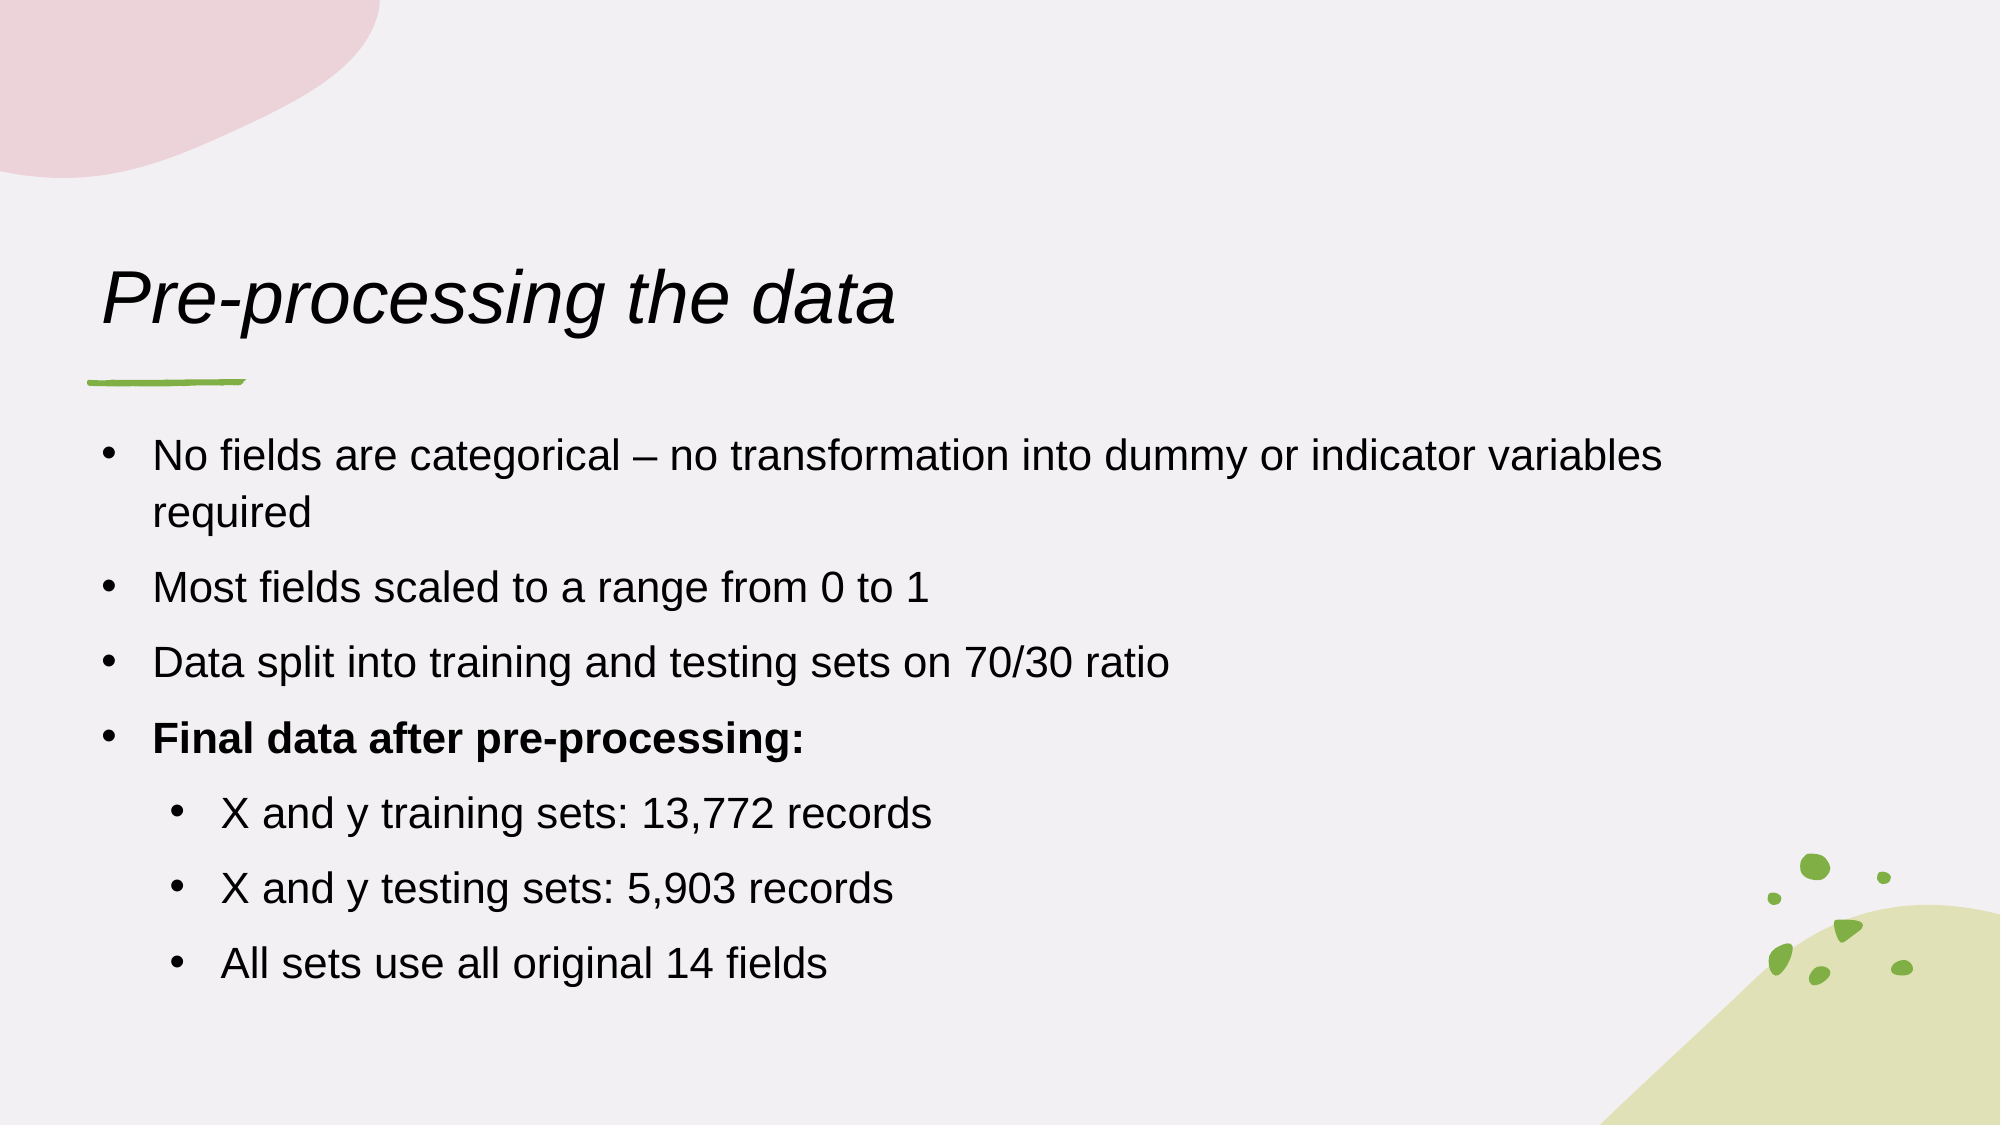

# Pre-processing the data
No fields are categorical – no transformation into dummy or indicator variables required
Most fields scaled to a range from 0 to 1
Data split into training and testing sets on 70/30 ratio
Final data after pre-processing:
X and y training sets: 13,772 records
X and y testing sets: 5,903 records
All sets use all original 14 fields